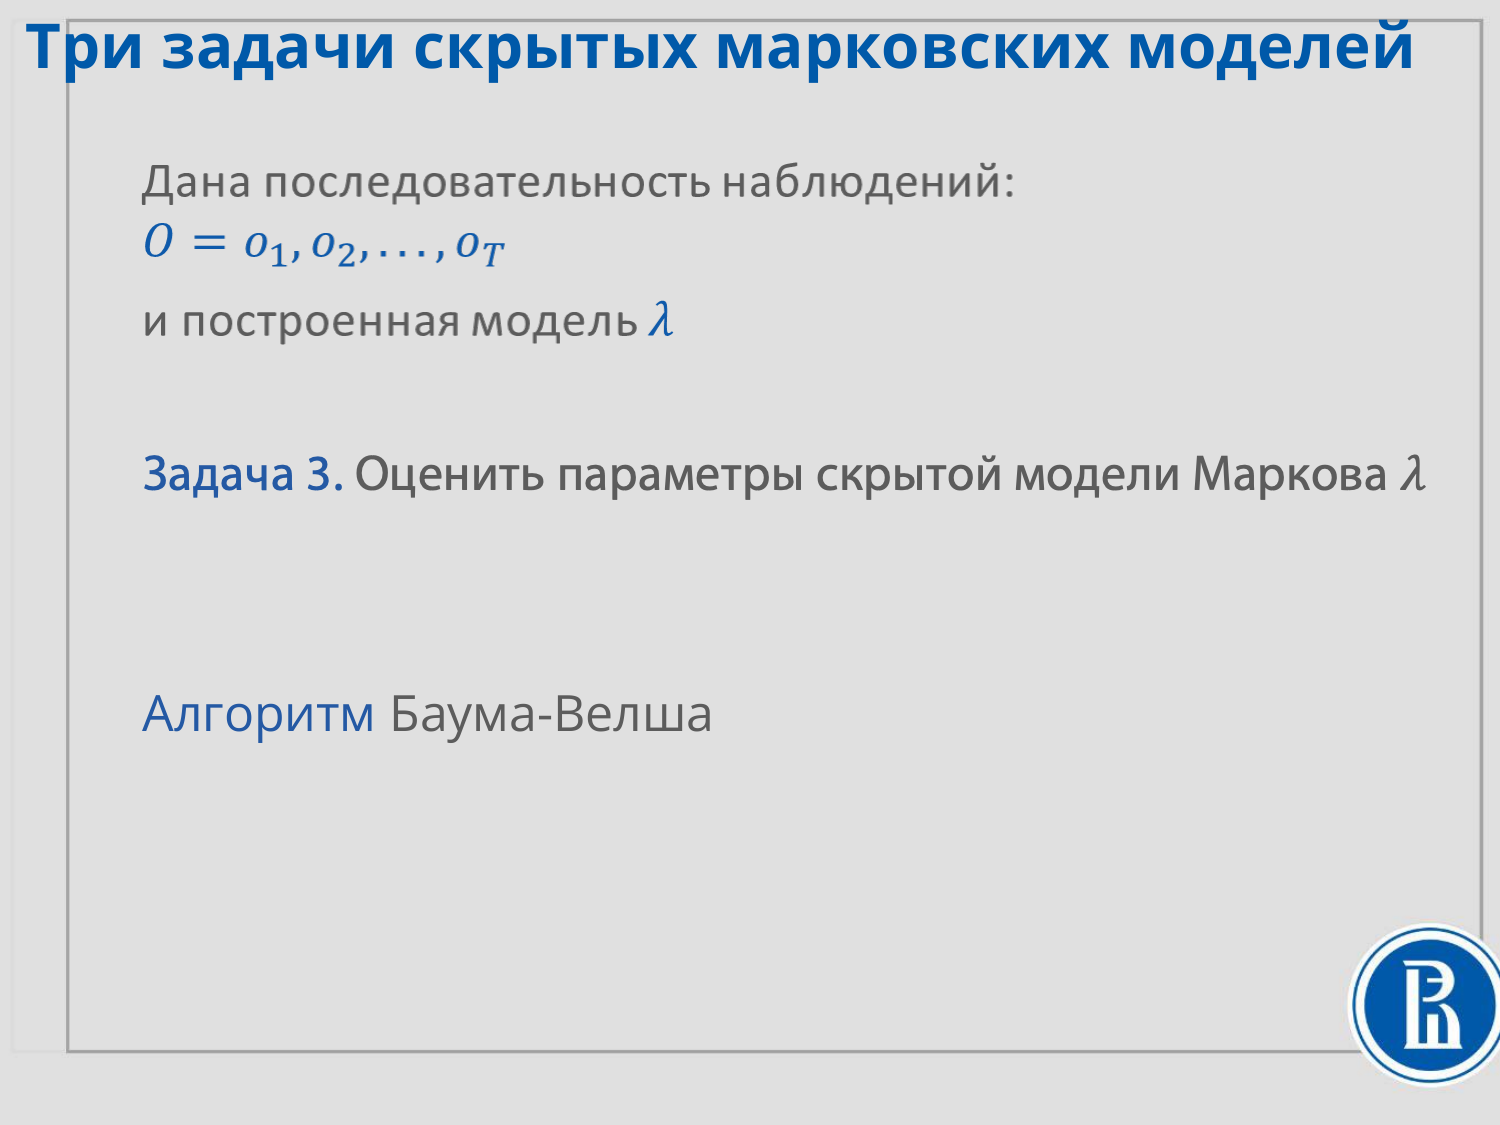

Три задачи скрытых марковских моделей

Алгоритм Баума-Велша